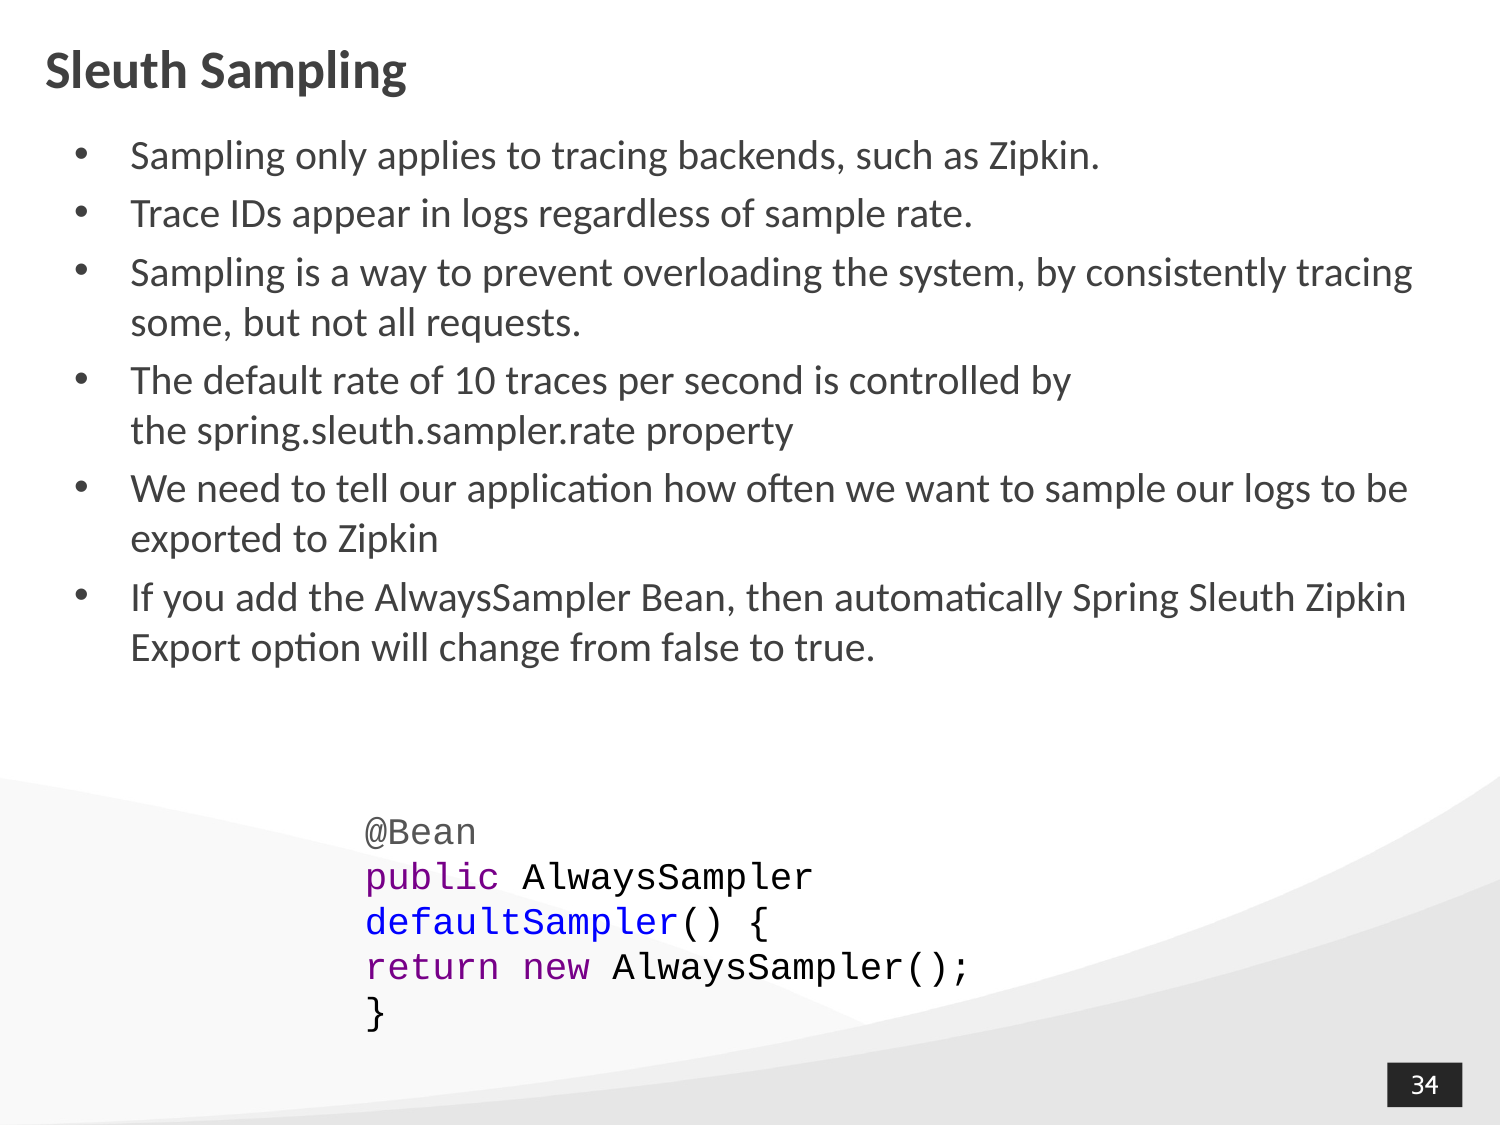

# Sleuth Sampling
Sampling only applies to tracing backends, such as Zipkin.
Trace IDs appear in logs regardless of sample rate.
Sampling is a way to prevent overloading the system, by consistently tracing some, but not all requests.
The default rate of 10 traces per second is controlled by the spring.sleuth.sampler.rate property
We need to tell our application how often we want to sample our logs to be exported to Zipkin
If you add the AlwaysSampler Bean, then automatically Spring Sleuth Zipkin Export option will change from false to true.
@Bean
public AlwaysSampler defaultSampler() {
return new AlwaysSampler();
}